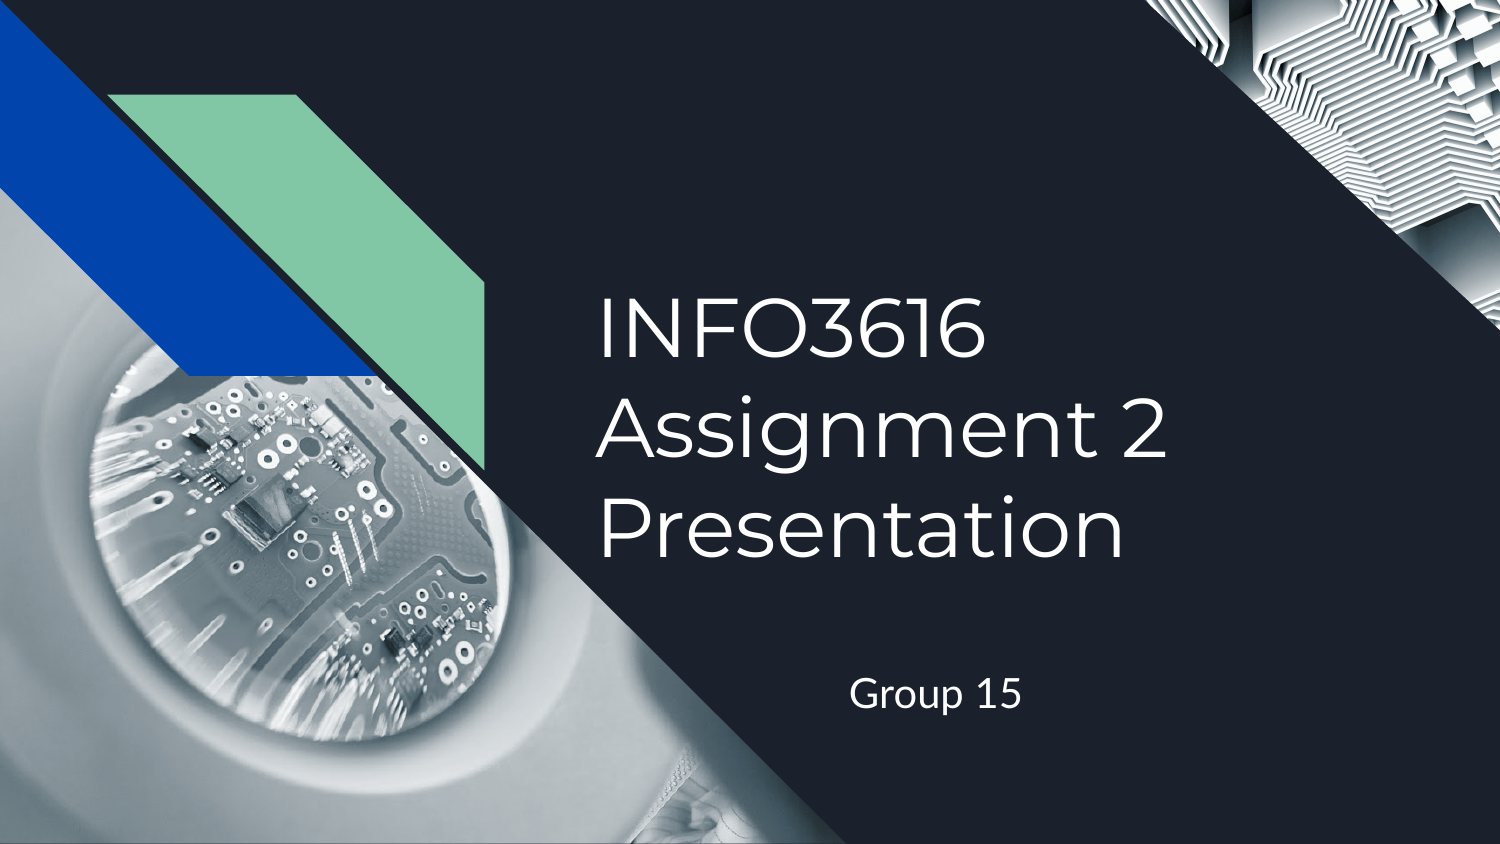

# INFO3616 Assignment 2 Presentation
Group 15